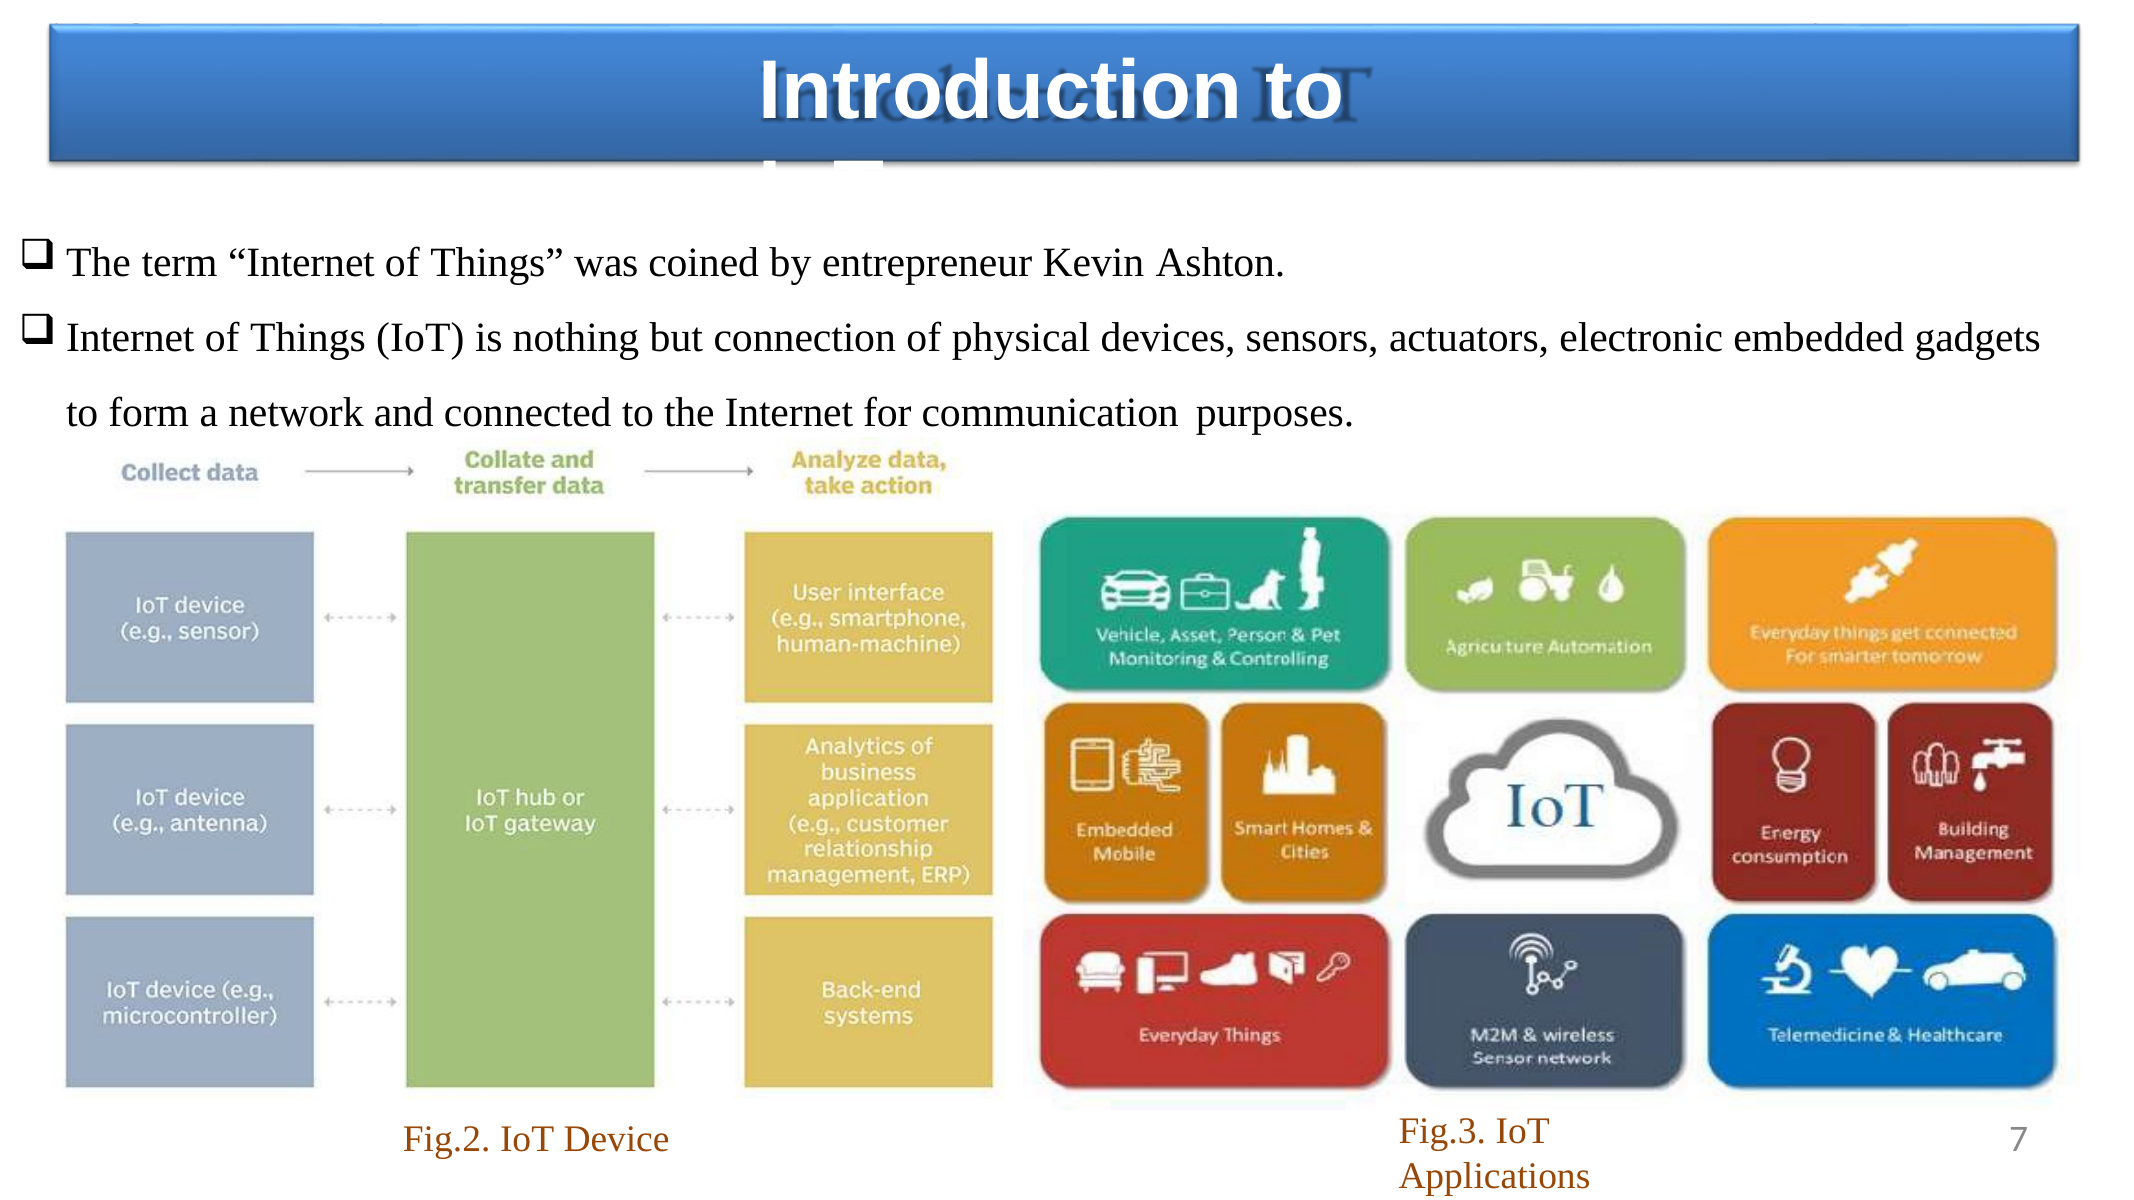

# Introduction to IoT
The term “Internet of Things” was coined by entrepreneur Kevin Ashton.
Internet of Things (IoT) is nothing but connection of physical devices, sensors, actuators, electronic embedded gadgets  to form a network and connected to the Internet for communication purposes.

Fig.3. IoT Applications
Fig.2. IoT Device
7